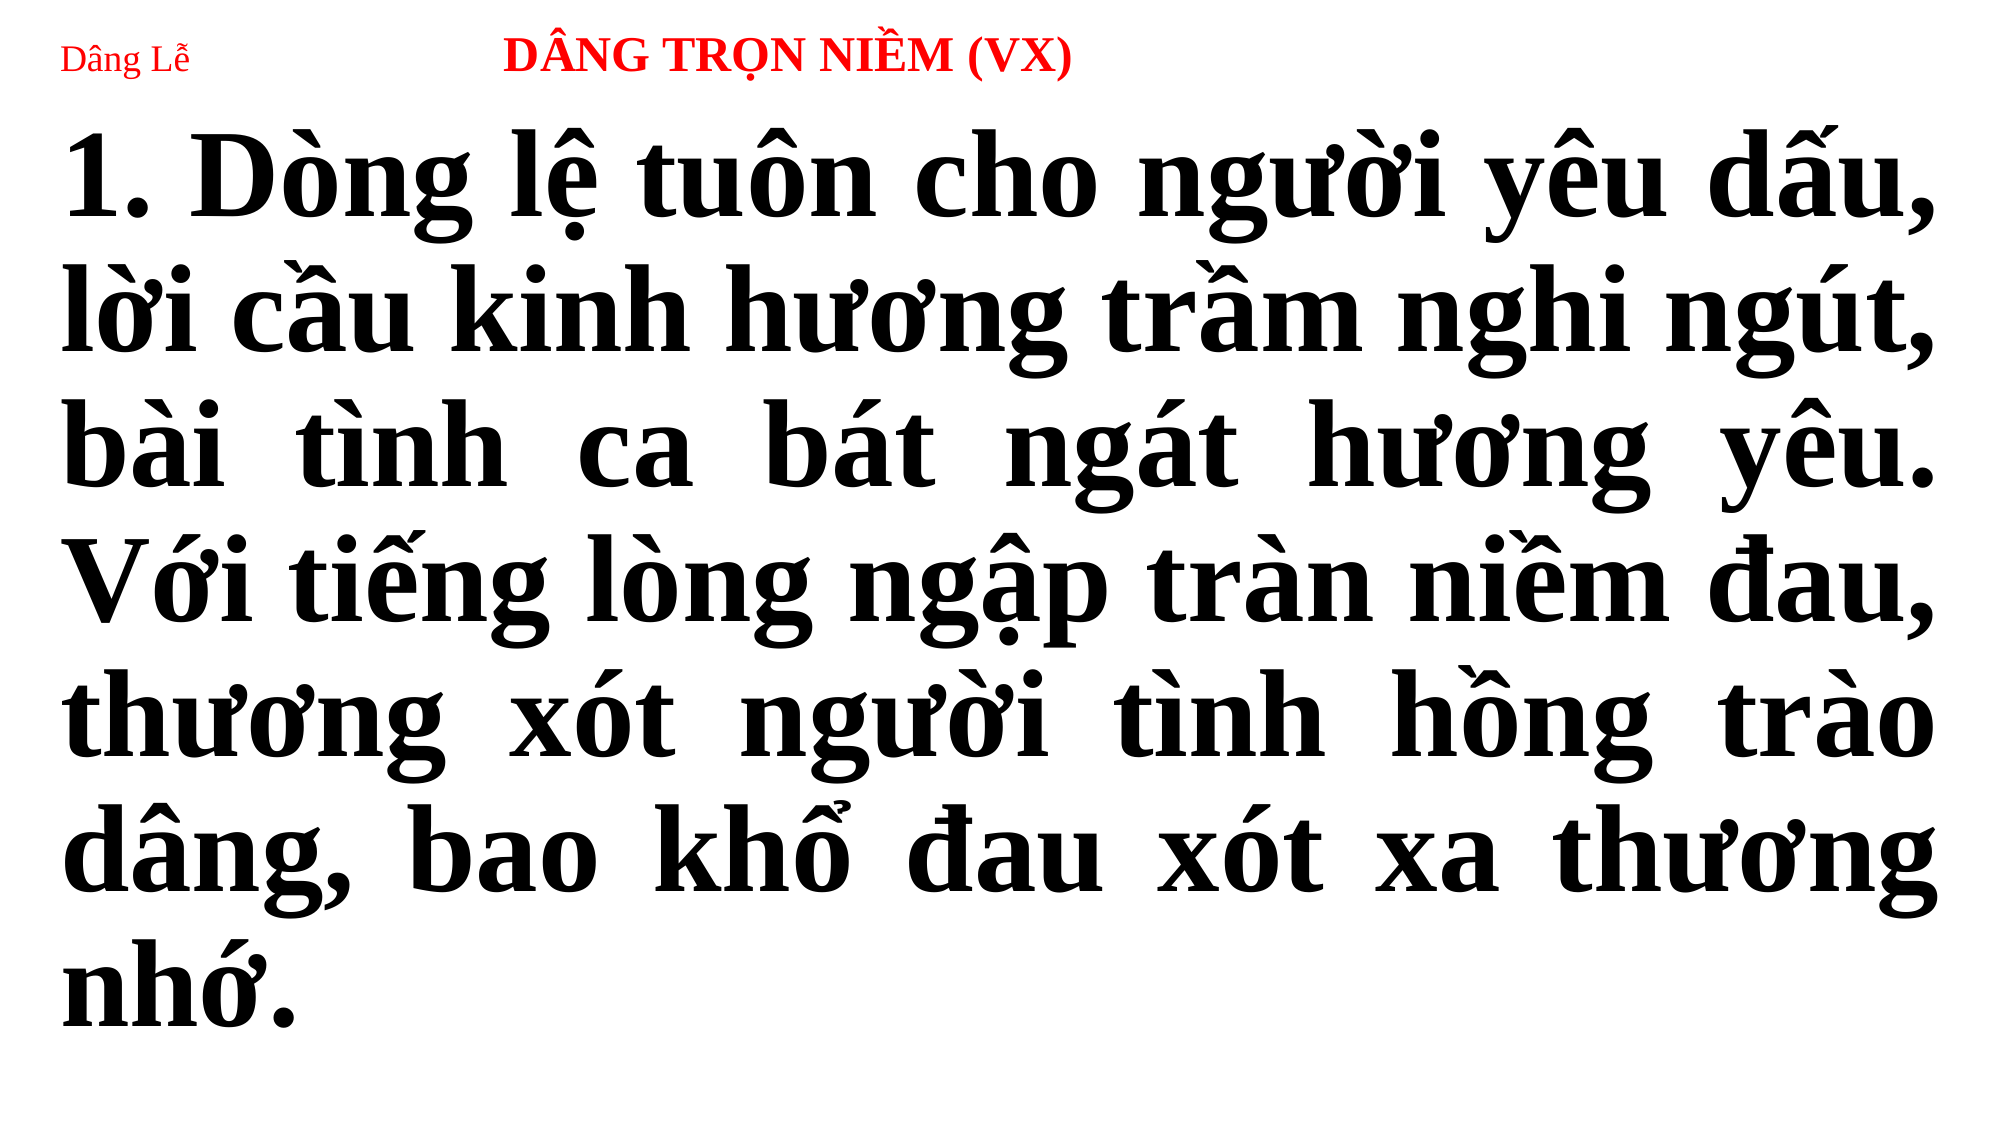

# Dâng Lễ                                 DÂNG TRỌN NIỀM (VX)
1. Dòng lệ tuôn cho người yêu dấu, lời cầu kinh hương trầm nghi ngút, bài tình ca bát ngát hương yêu. Với tiếng lòng ngập tràn niềm đau, thương xót người tình hồng trào dâng, bao khổ đau xót xa thương nhớ.